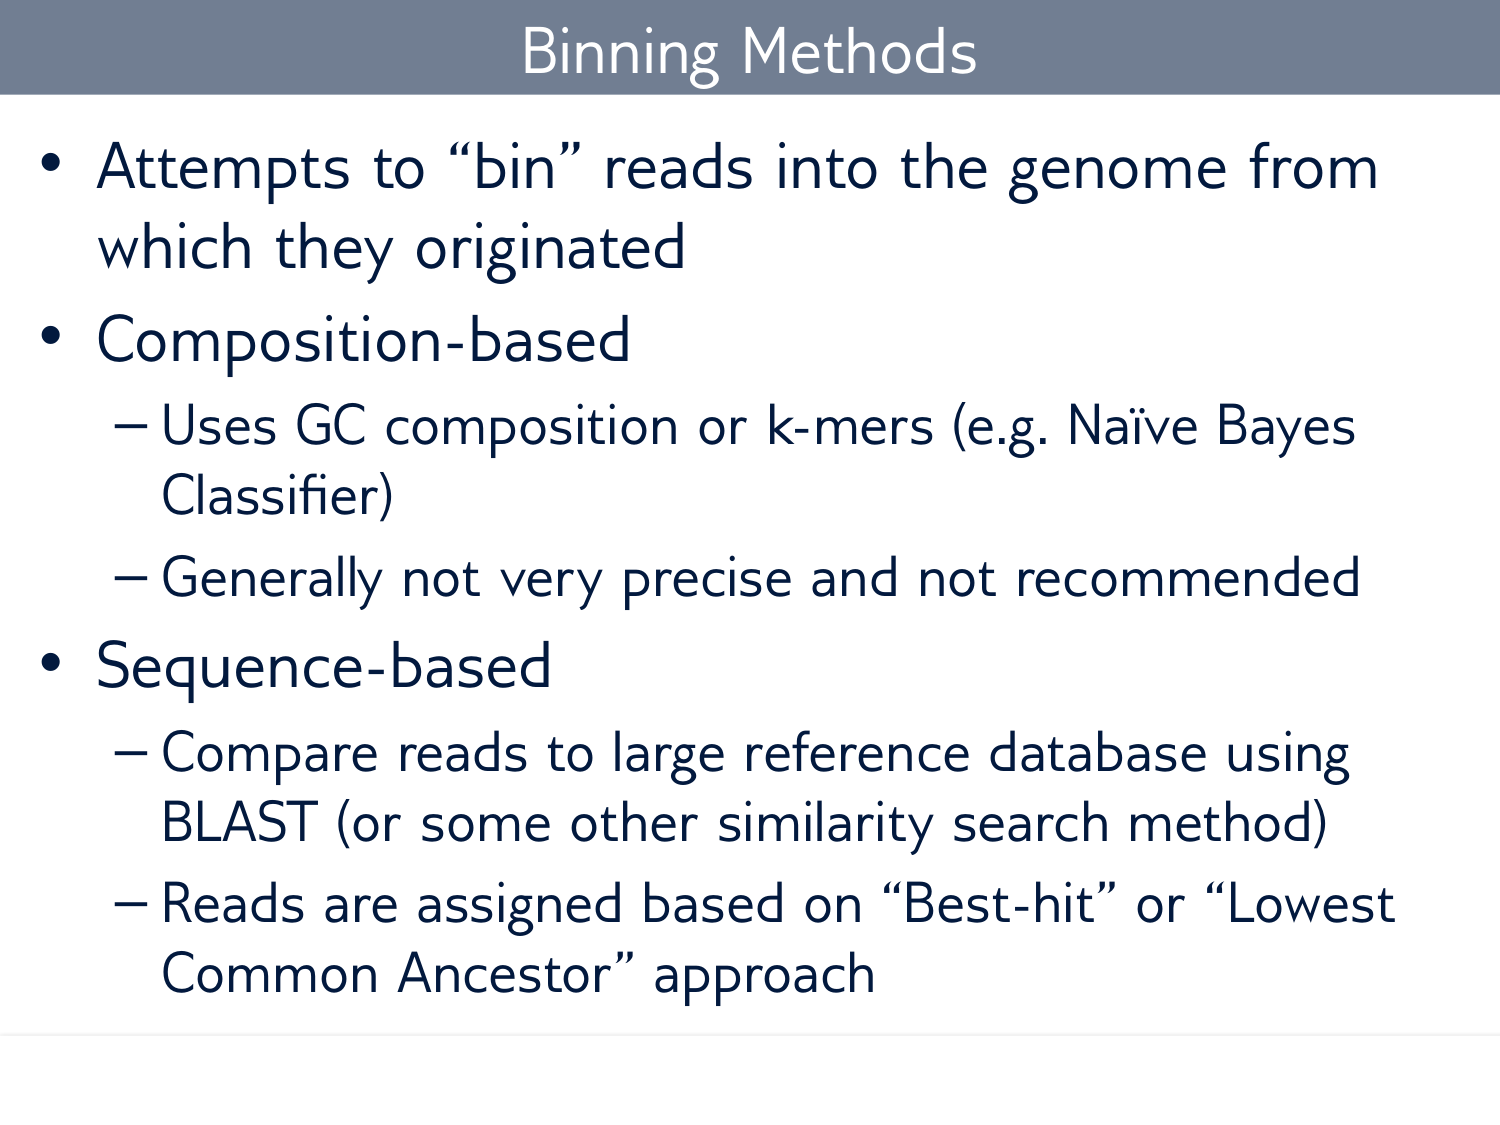

Binning Methods
Attempts to “bin” reads into the genome from which they originated
Composition-based
Uses GC composition or k-mers (e.g. Naïve Bayes Classifier)
Generally not very precise and not recommended
Sequence-based
Compare reads to large reference database using BLAST (or some other similarity search method)
Reads are assigned based on “Best-hit” or “Lowest Common Ancestor” approach